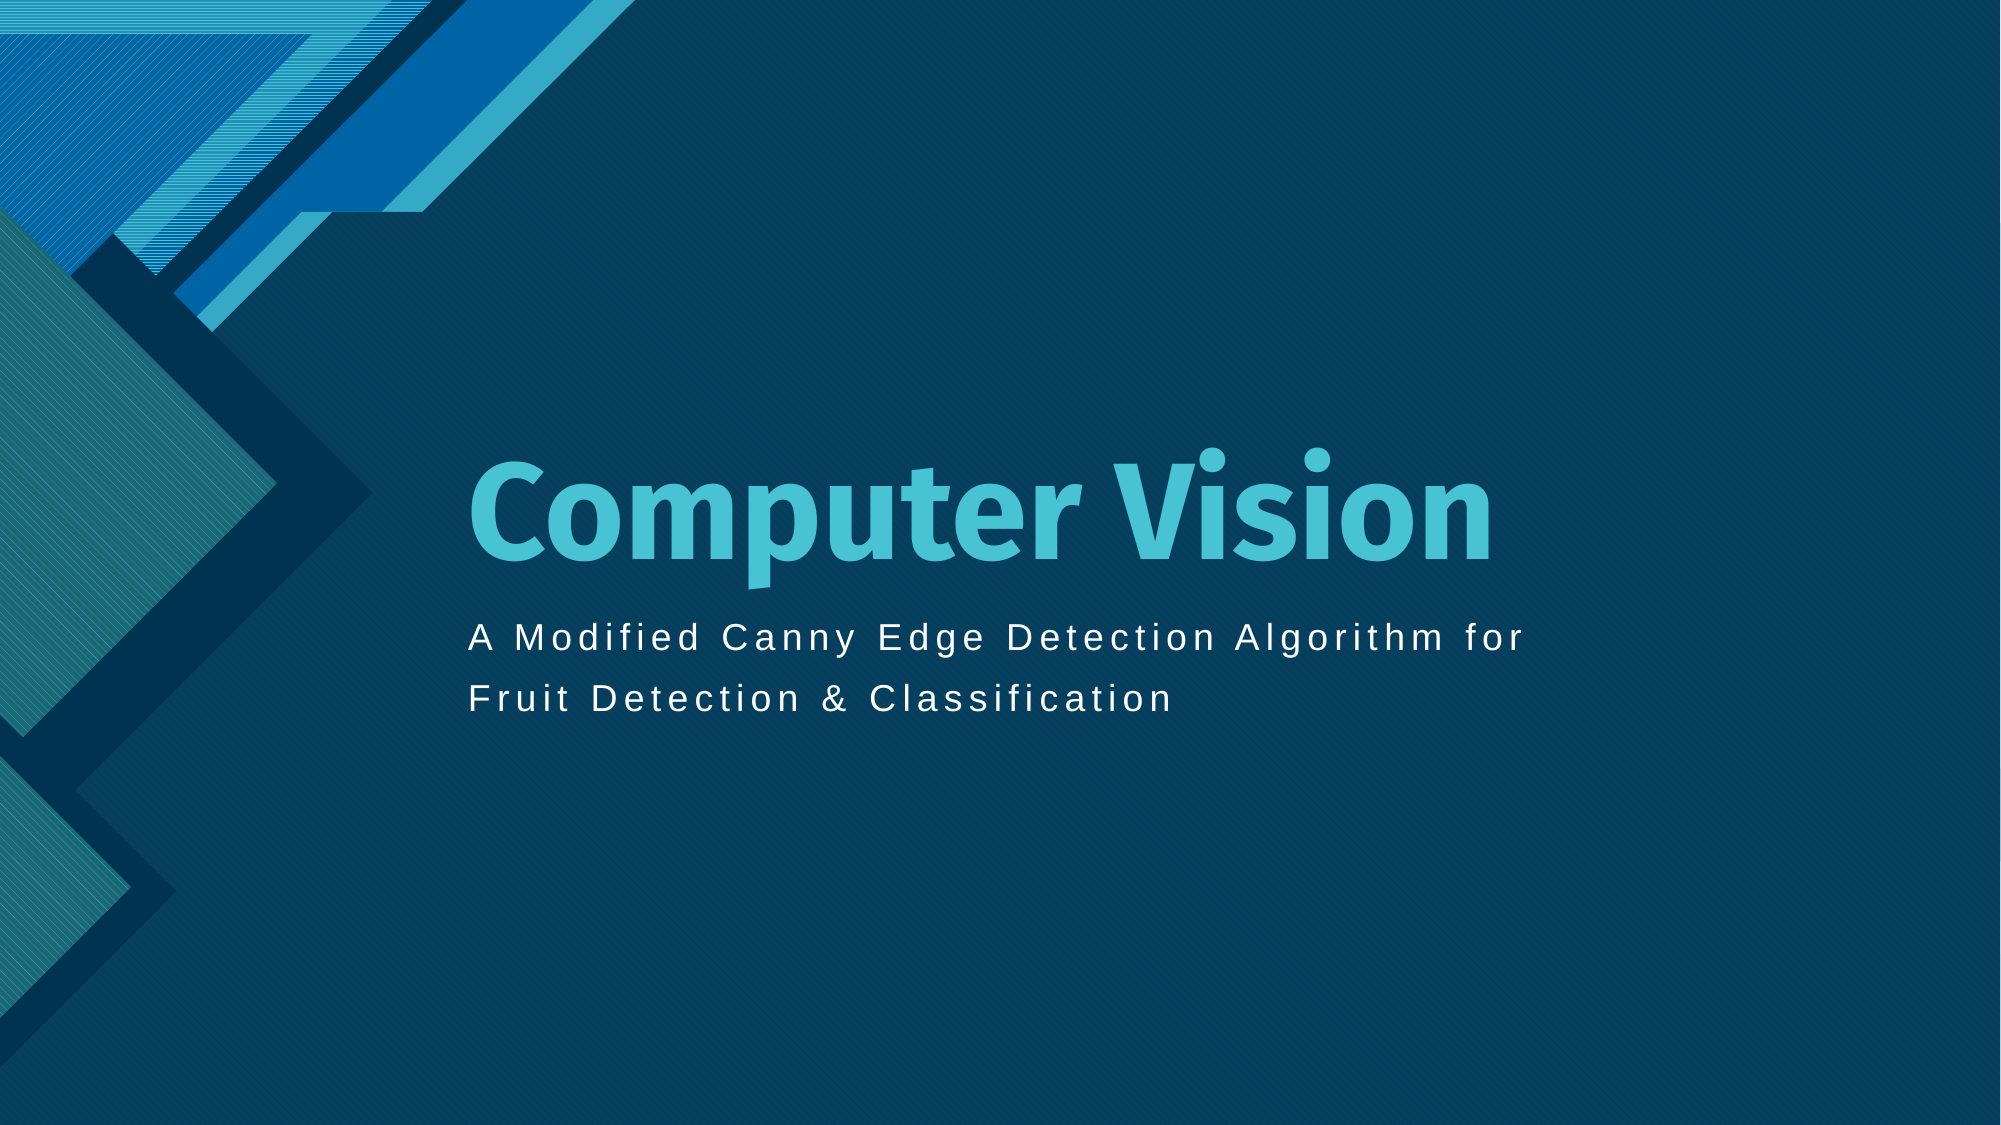

# Computer Vision
A Modified Canny Edge Detection Algorithm for
Fruit Detection & Classification